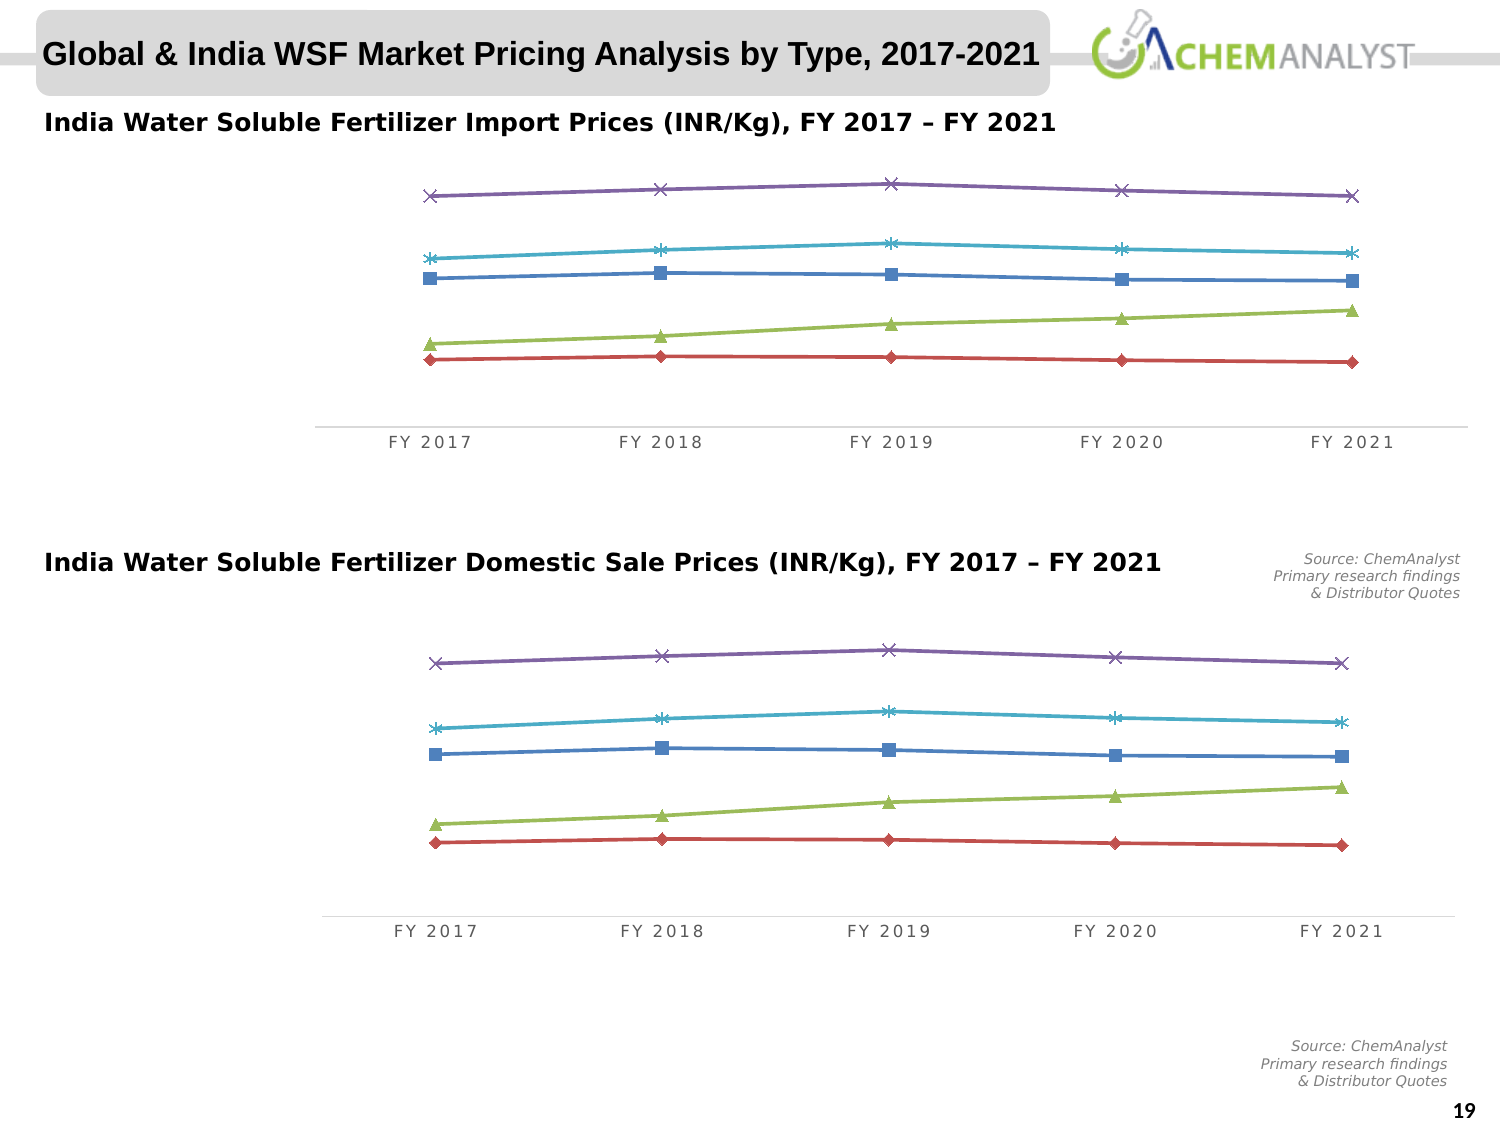

Global & India WSF Market Pricing Analysis by Type, 2017-2021
India Water Soluble Fertilizer Import Prices (INR/Kg), FY 2017 – FY 2021

### Chart

| Category | Calcium Nitrate (15.5-0-0-19) | Potassium Nitrate (13-0-45) | Potassium Sulphate (0-0-50) | Mono Ammonium Phosphate (12-61-0) | Mono Potassium Phosphate (0- 52-34) |
|---|---|---|---|---|---|
| FY 2017 | 42.93 | 94.743 | 53.04375 | 147.2385 | 107.348625 |
| FY 2018 | 45.0765 | 98.33175000000001 | 57.994499999999995 | 151.527 | 112.96162500000001 |
| FY 2019 | 44.5995 | 97.25990999999999 | 65.77425 | 155.10075 | 117.171375 |
| FY 2020 | 42.61518 | 94.01567999999999 | 69.3105 | 150.81225 | 113.429375 |
| FY 2021 | 41.41314 | 93.31707 | 74.44736842105274 | 147.35286 | 110.91288 |
India Water Soluble Fertilizer Domestic Sale Prices (INR/Kg), FY 2017 – FY 2021
Source: ChemAnalyst Primary research findings & Distributor Quotes

### Chart

| Category | Calcium Nitrate (15.5-0-0-19) | Potassium Nitrate (13-0-45) | Potassium Sulphate (0-0-50) | Mono Ammonium Phosphate (12-61-0) | Mono Potassium Phosphate (0- 52-34) |
|---|---|---|---|---|---|
| FY 2017 | 45.0 | 99.0 | 56.25 | 154.5 | 114.75 |
| FY 2018 | 47.25 | 102.75000000000001 | 61.49999999999999 | 159.0 | 120.75000000000001 |
| FY 2019 | 46.75 | 101.63 | 69.75 | 162.75 | 125.25 |
| FY 2020 | 44.67 | 98.24 | 73.5 | 158.25 | 121.25 |
| FY 2021 | 43.41 | 97.51 | 78.94736842105274 | 154.62 | 118.56 |
Source: ChemAnalyst Primary research findings & Distributor Quotes
21
19